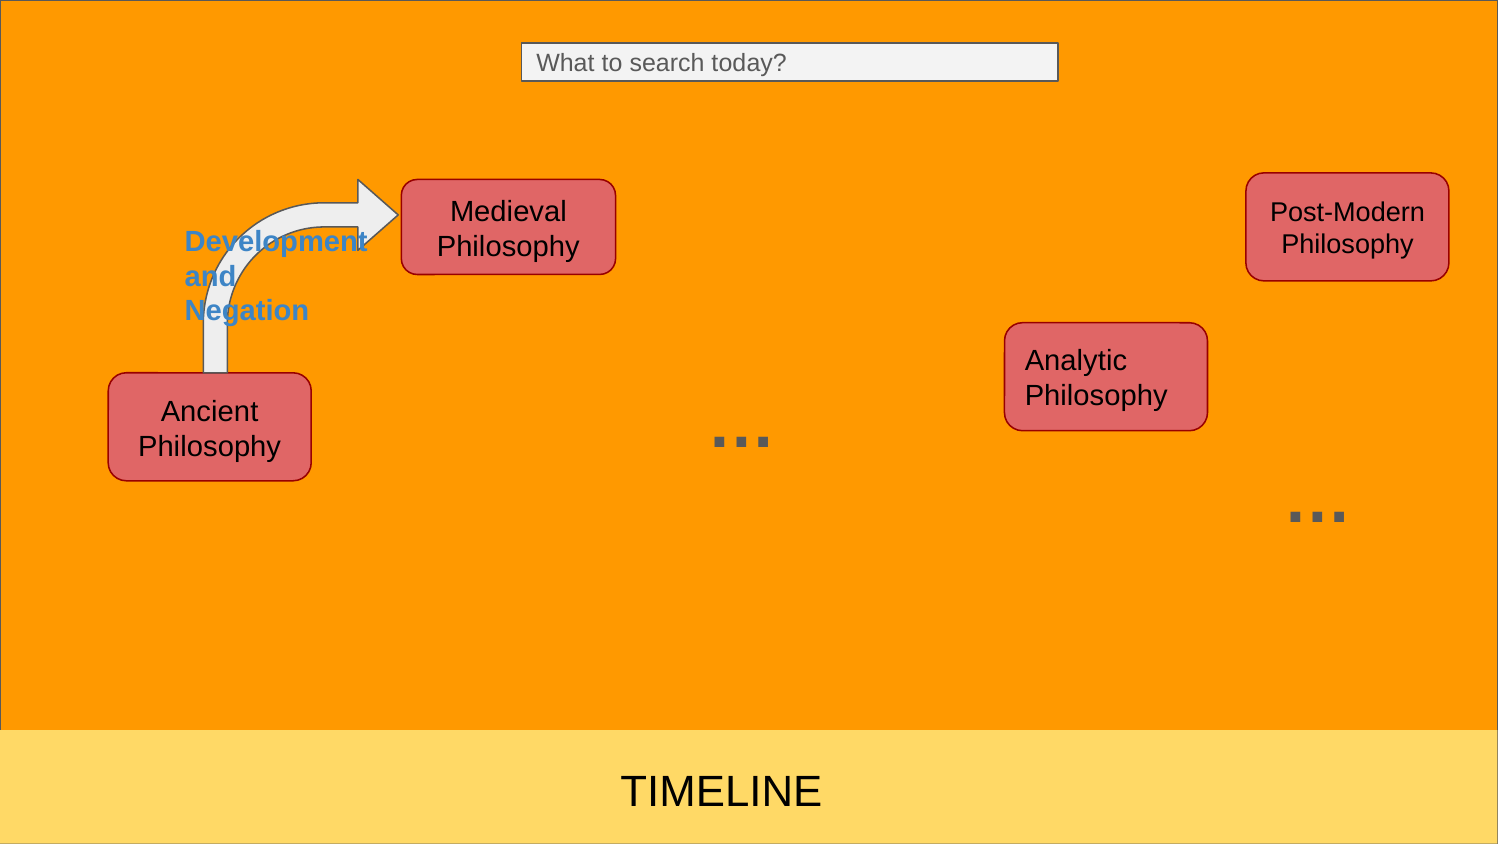

What to search today?

#
Post-Modern Philosophy

Medieval Philosophy
Development and
Negation
Analytic Philosophy
…
Ancient Philosophy
…

TIMELINE